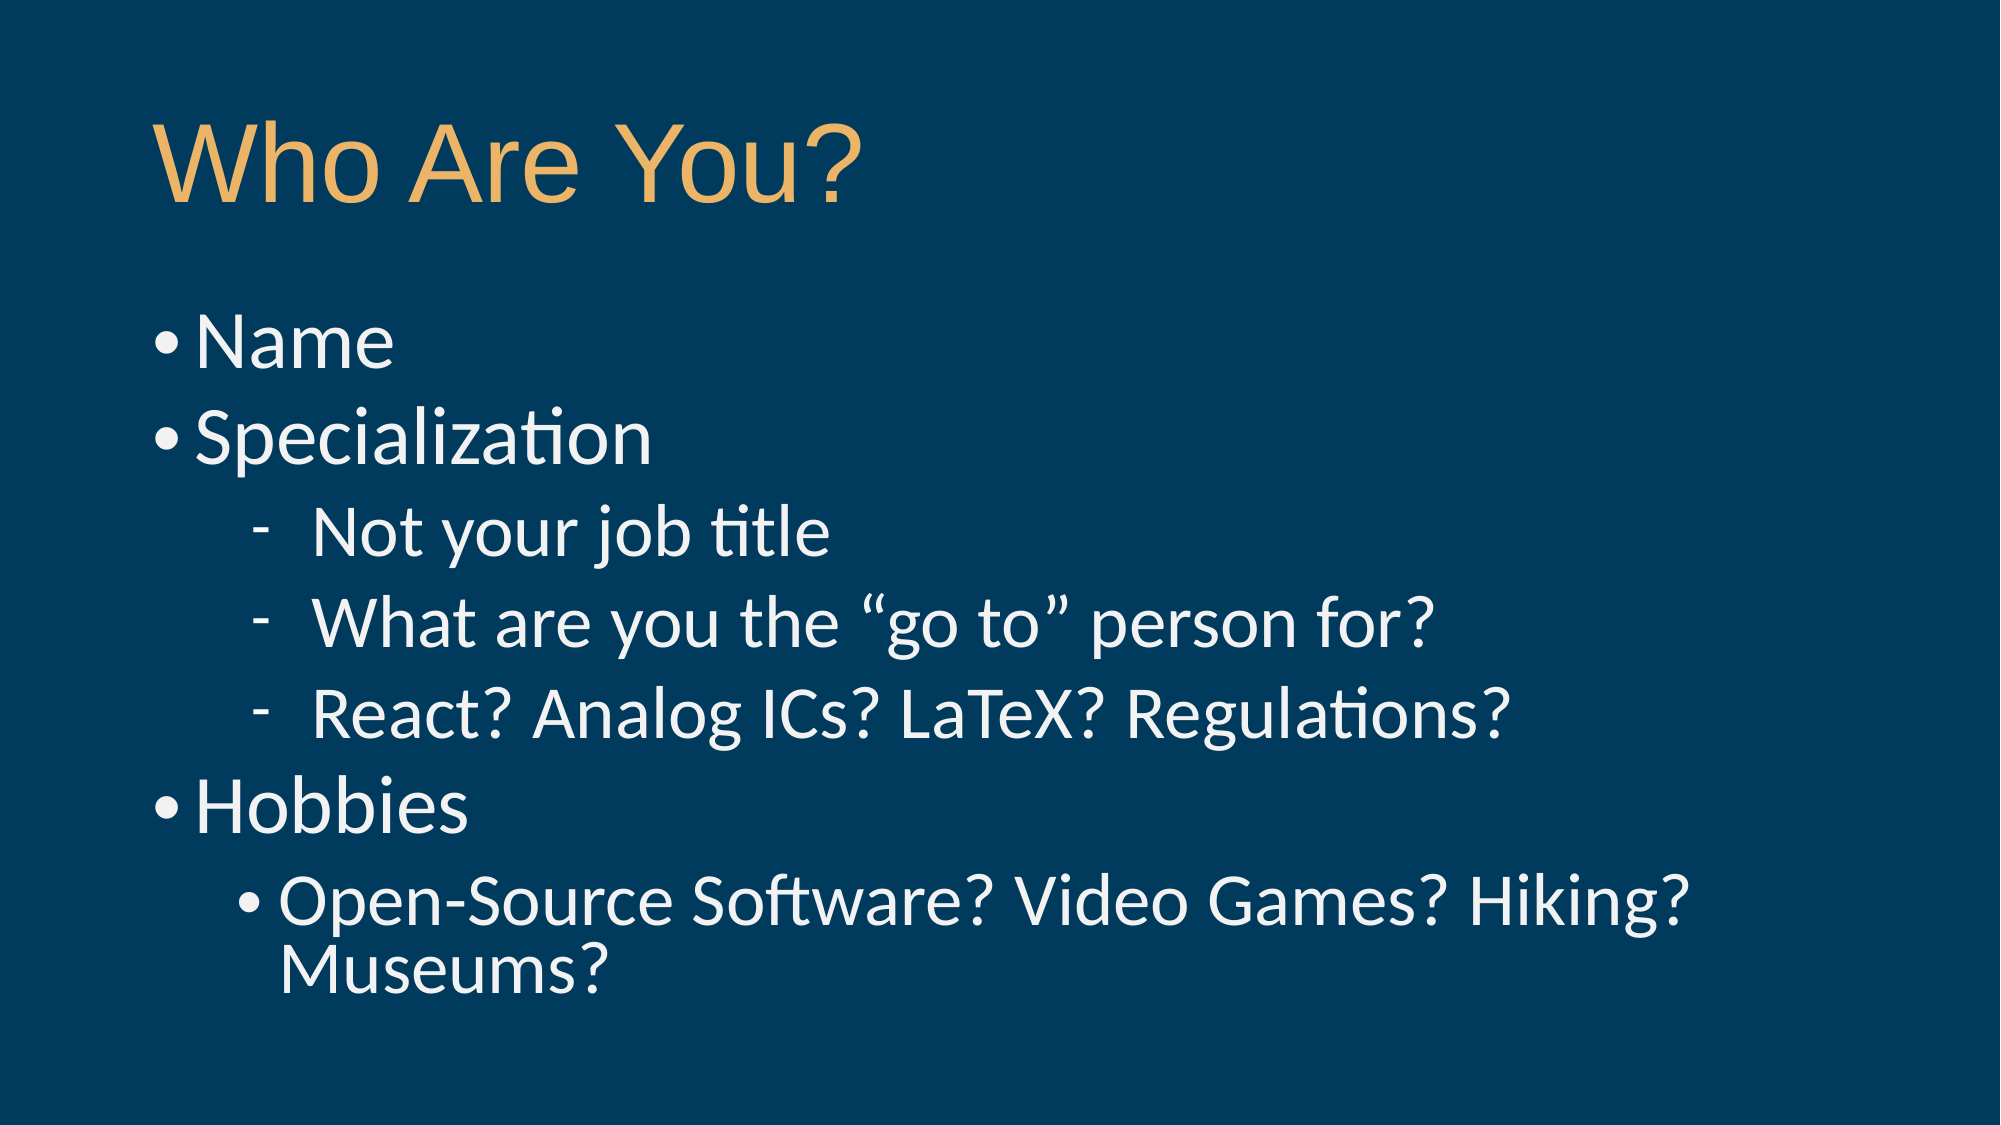

# Who Are You?
Name
Specialization
Not your job title
What are you the “go to” person for?
React? Analog ICs? LaTeX? Regulations?
Hobbies
Open-Source Software? Video Games? Hiking? Museums?